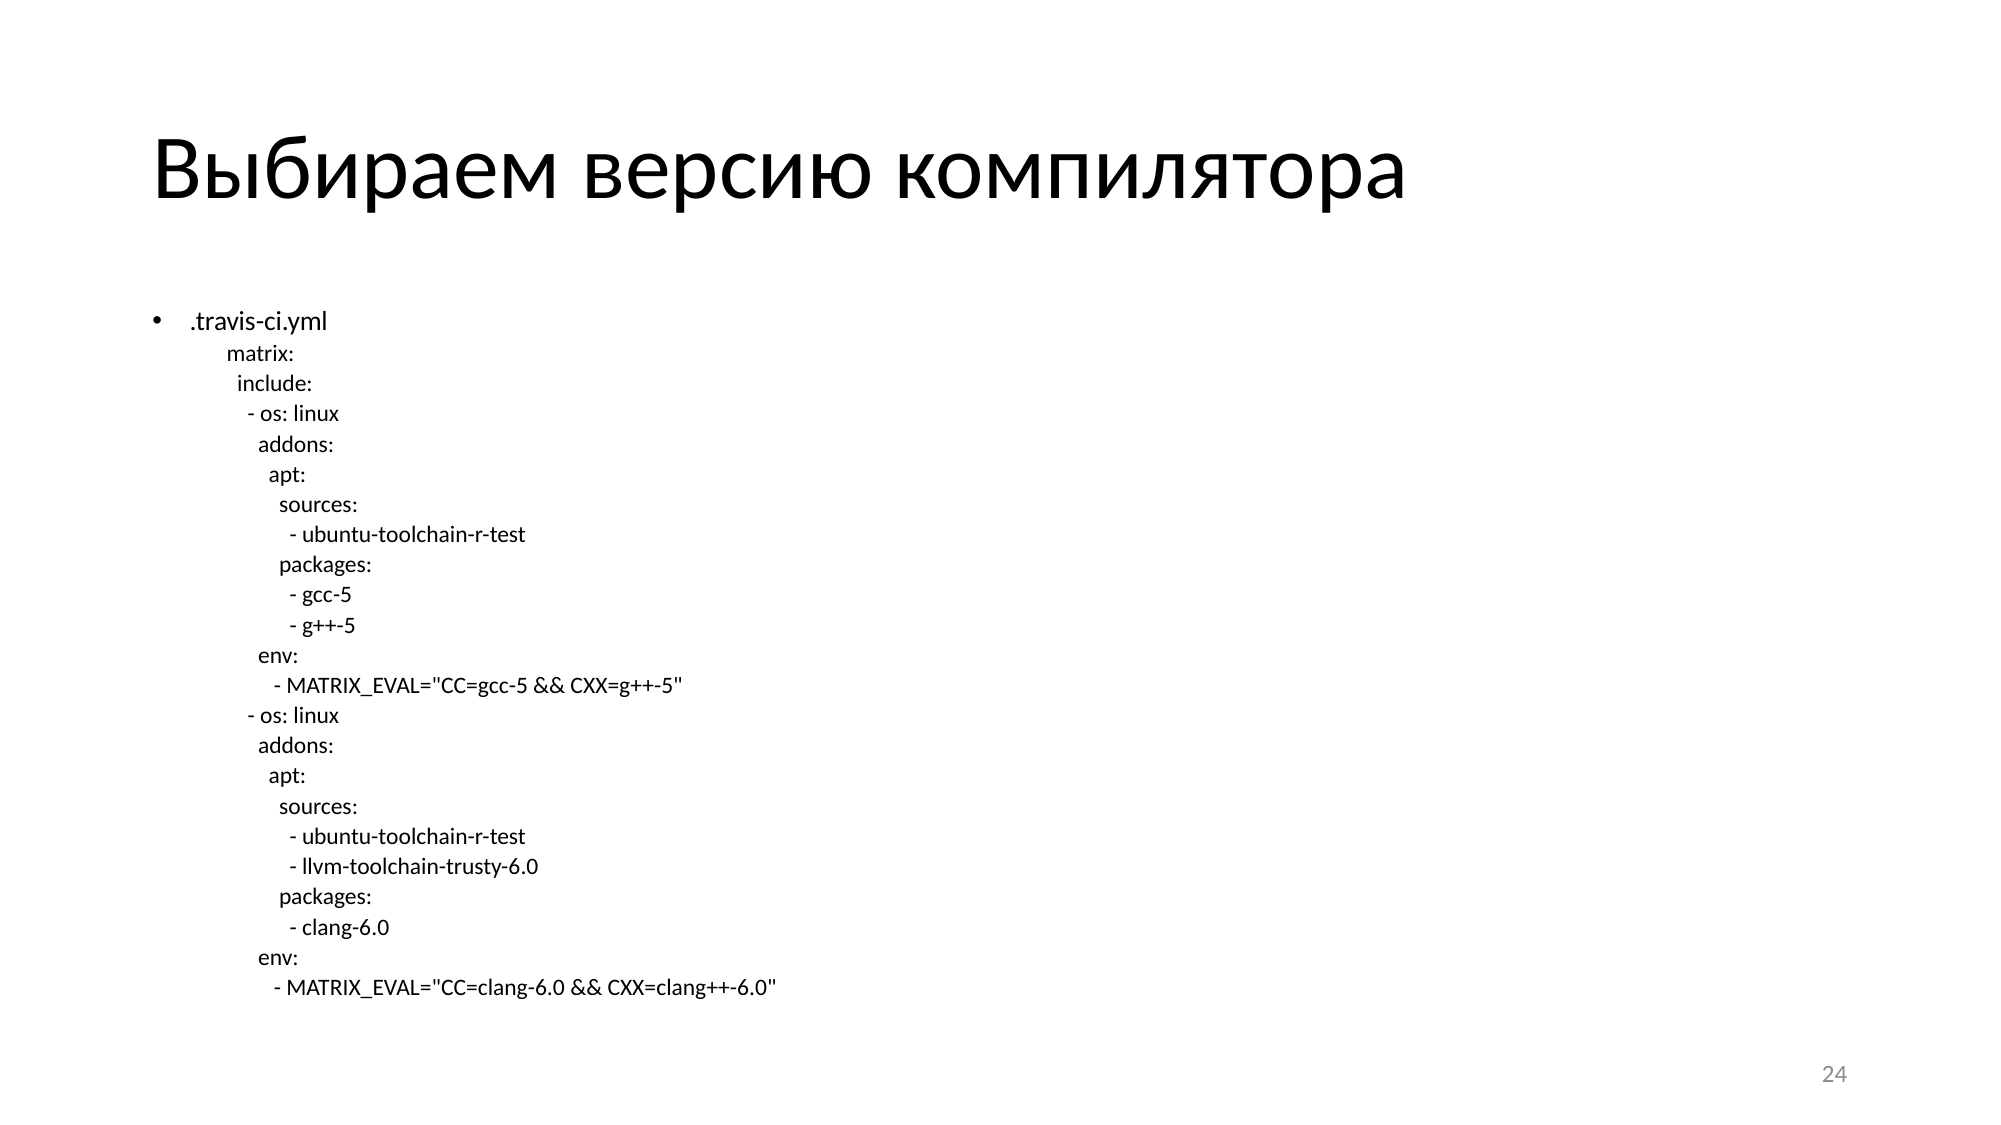

# Выбираем версию компилятора
.travis-ci.yml
matrix:
  include:
    - os: linux
      addons:
        apt:
          sources:
            - ubuntu-toolchain-r-test
          packages:
            - gcc-5
            - g++-5
      env:
         - MATRIX_EVAL="CC=gcc-5 && CXX=g++-5"
    - os: linux
      addons:
        apt:
          sources:
            - ubuntu-toolchain-r-test
            - llvm-toolchain-trusty-6.0
          packages:
            - clang-6.0
      env:
         - MATRIX_EVAL="CC=clang-6.0 && CXX=clang++-6.0"
24